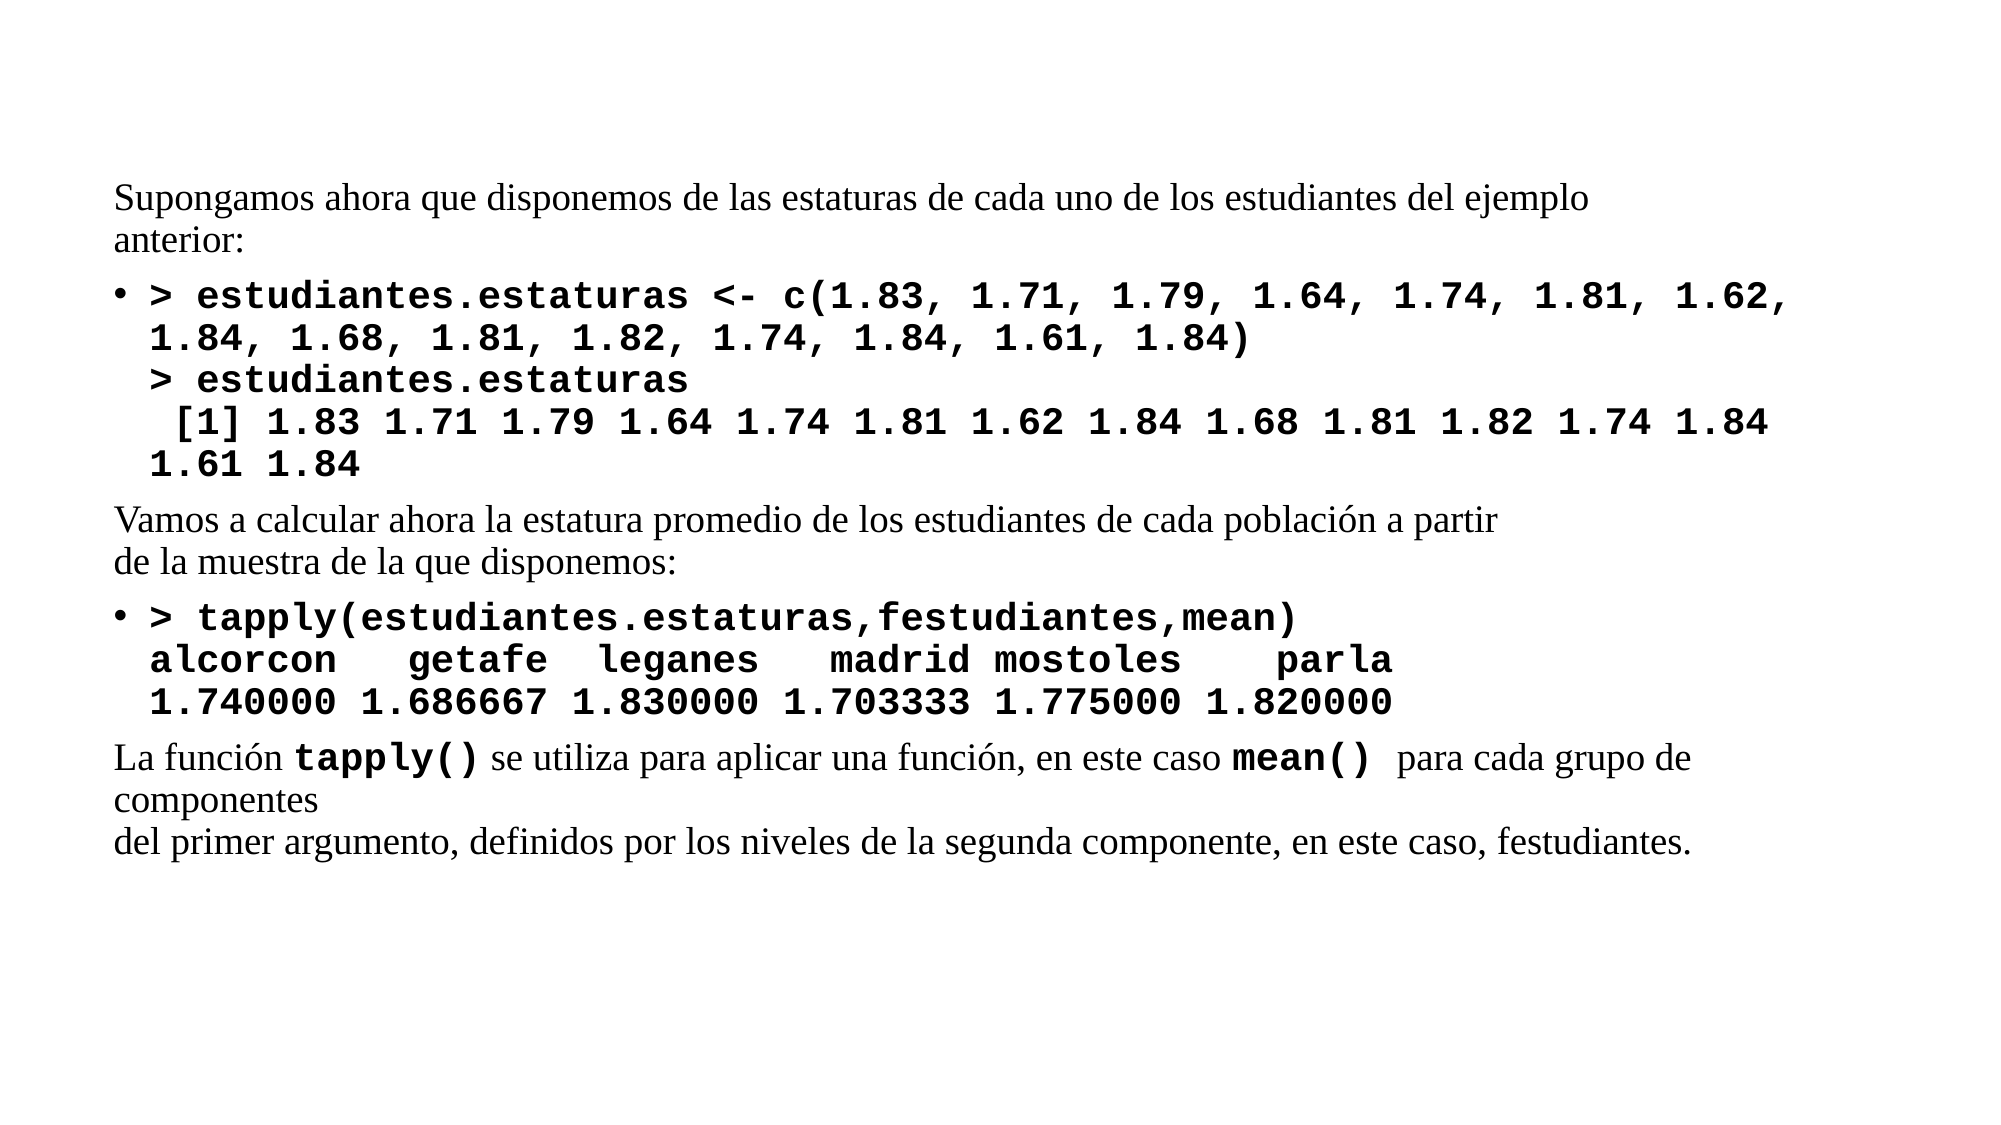

Supongamos ahora que disponemos de las estaturas de cada uno de los estudiantes del ejemplo
anterior:
> estudiantes.estaturas <- c(1.83, 1.71, 1.79, 1.64, 1.74, 1.81, 1.62, 1.84, 1.68, 1.81, 1.82, 1.74, 1.84, 1.61, 1.84)
> estudiantes.estaturas
 [1] 1.83 1.71 1.79 1.64 1.74 1.81 1.62 1.84 1.68 1.81 1.82 1.74 1.84 1.61 1.84
Vamos a calcular ahora la estatura promedio de los estudiantes de cada población a partir
de la muestra de la que disponemos:
> tapply(estudiantes.estaturas,festudiantes,mean)
alcorcon   getafe  leganes   madrid mostoles    parla
1.740000 1.686667 1.830000 1.703333 1.775000 1.820000
La función tapply() se utiliza para aplicar una función, en este caso mean() para cada grupo de componentes
del primer argumento, definidos por los niveles de la segunda componente, en este caso, festudiantes.